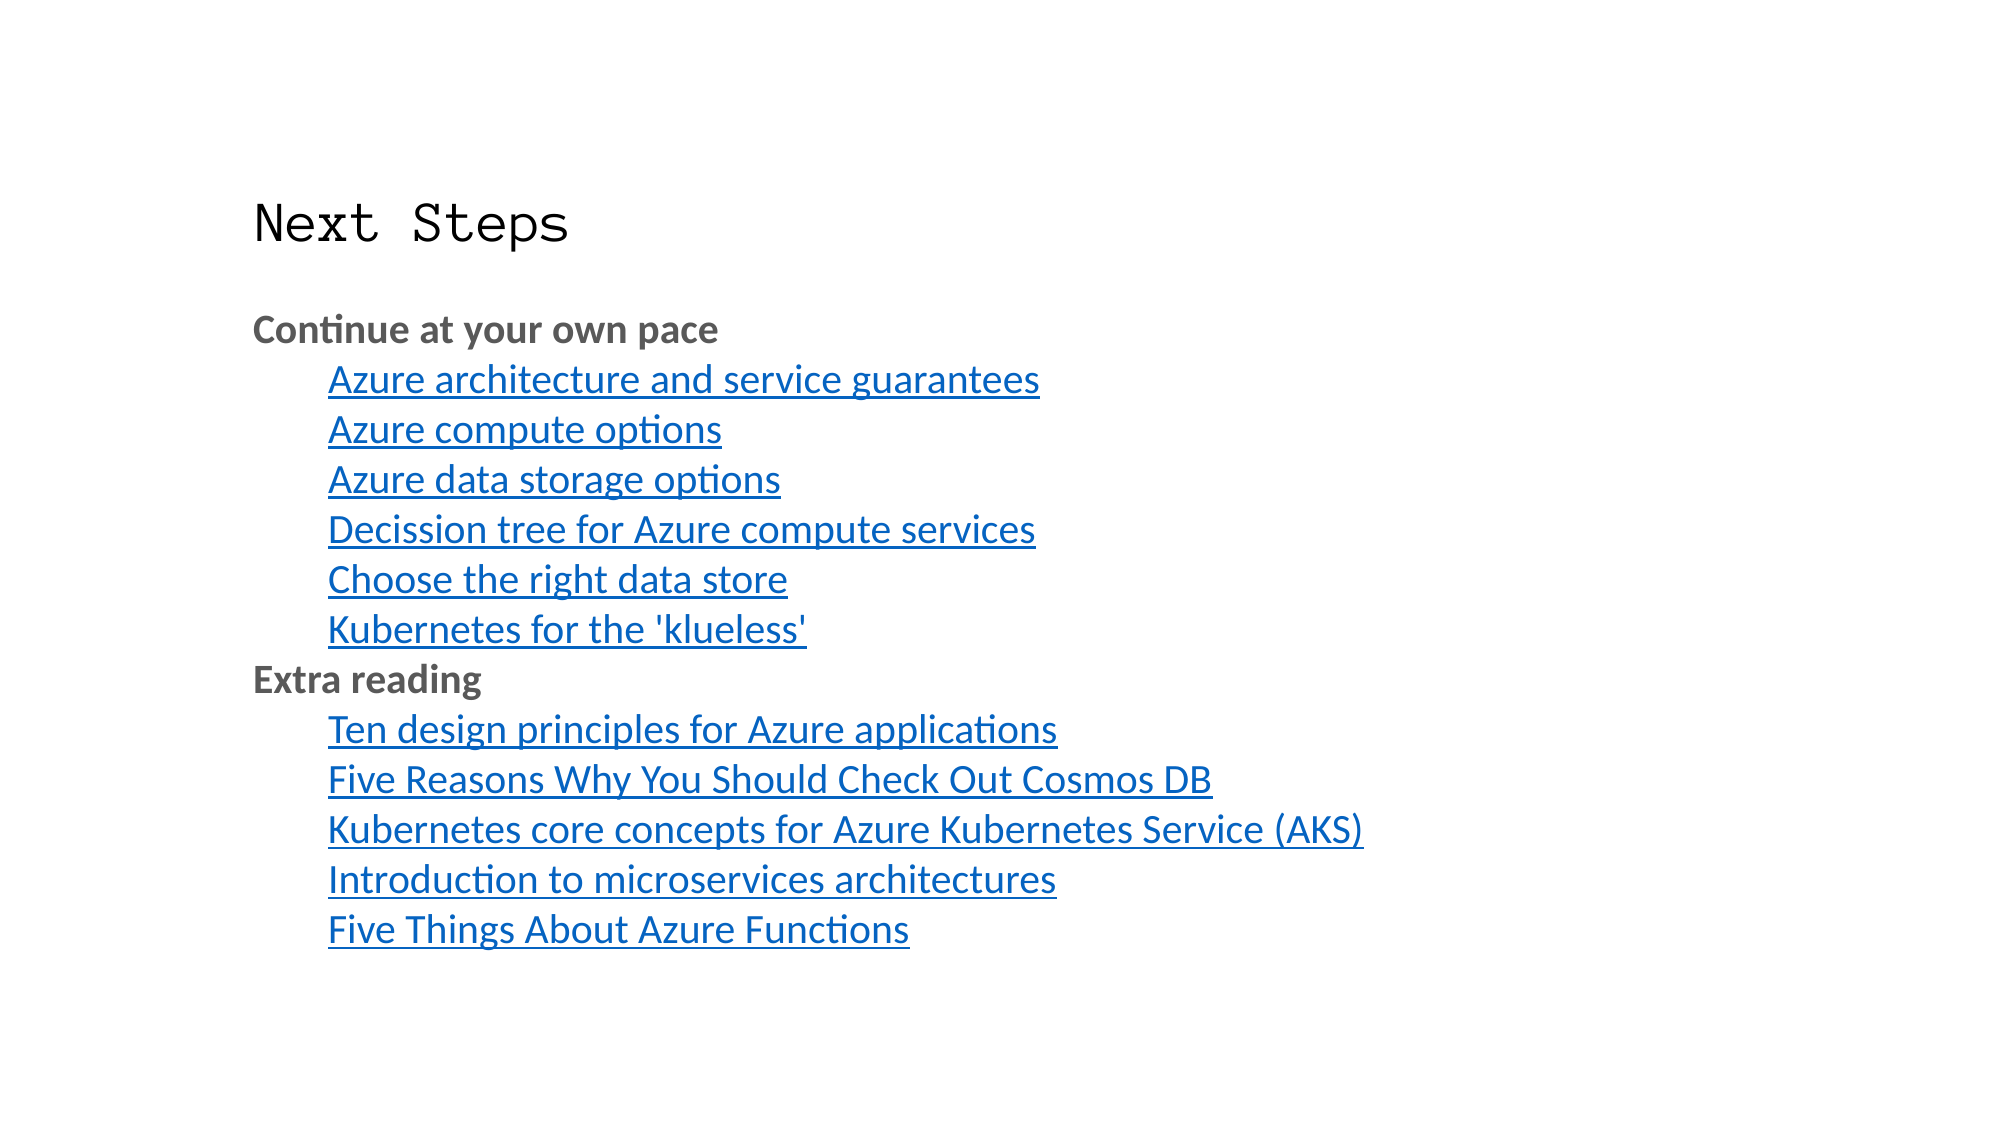

Next Steps
Continue at your own pace
Azure architecture and service guarantees
Azure compute options
Azure data storage options
Decission tree for Azure compute services
Choose the right data store
Kubernetes for the 'klueless'
Extra reading
Ten design principles for Azure applications
Five Reasons Why You Should Check Out Cosmos DB
Kubernetes core concepts for Azure Kubernetes Service (AKS)
Introduction to microservices architectures
Five Things About Azure Functions